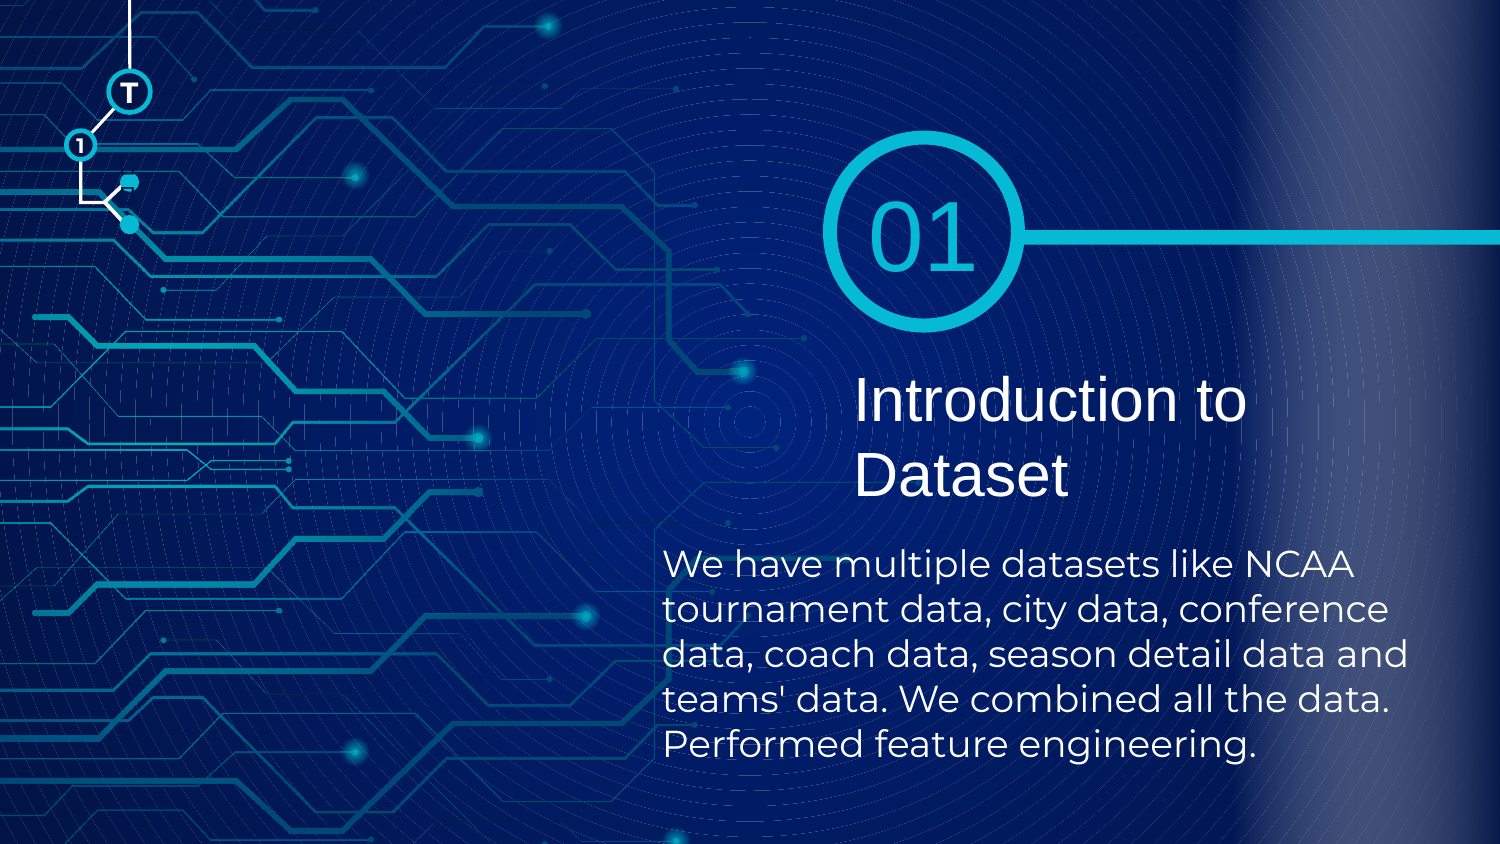

T

1
01
🠺

🠺
# Introduction to Dataset
We have multiple datasets like NCAA tournament data, city data, conference data, coach data, season detail data and teams' data. We combined all the data. Performed feature engineering.